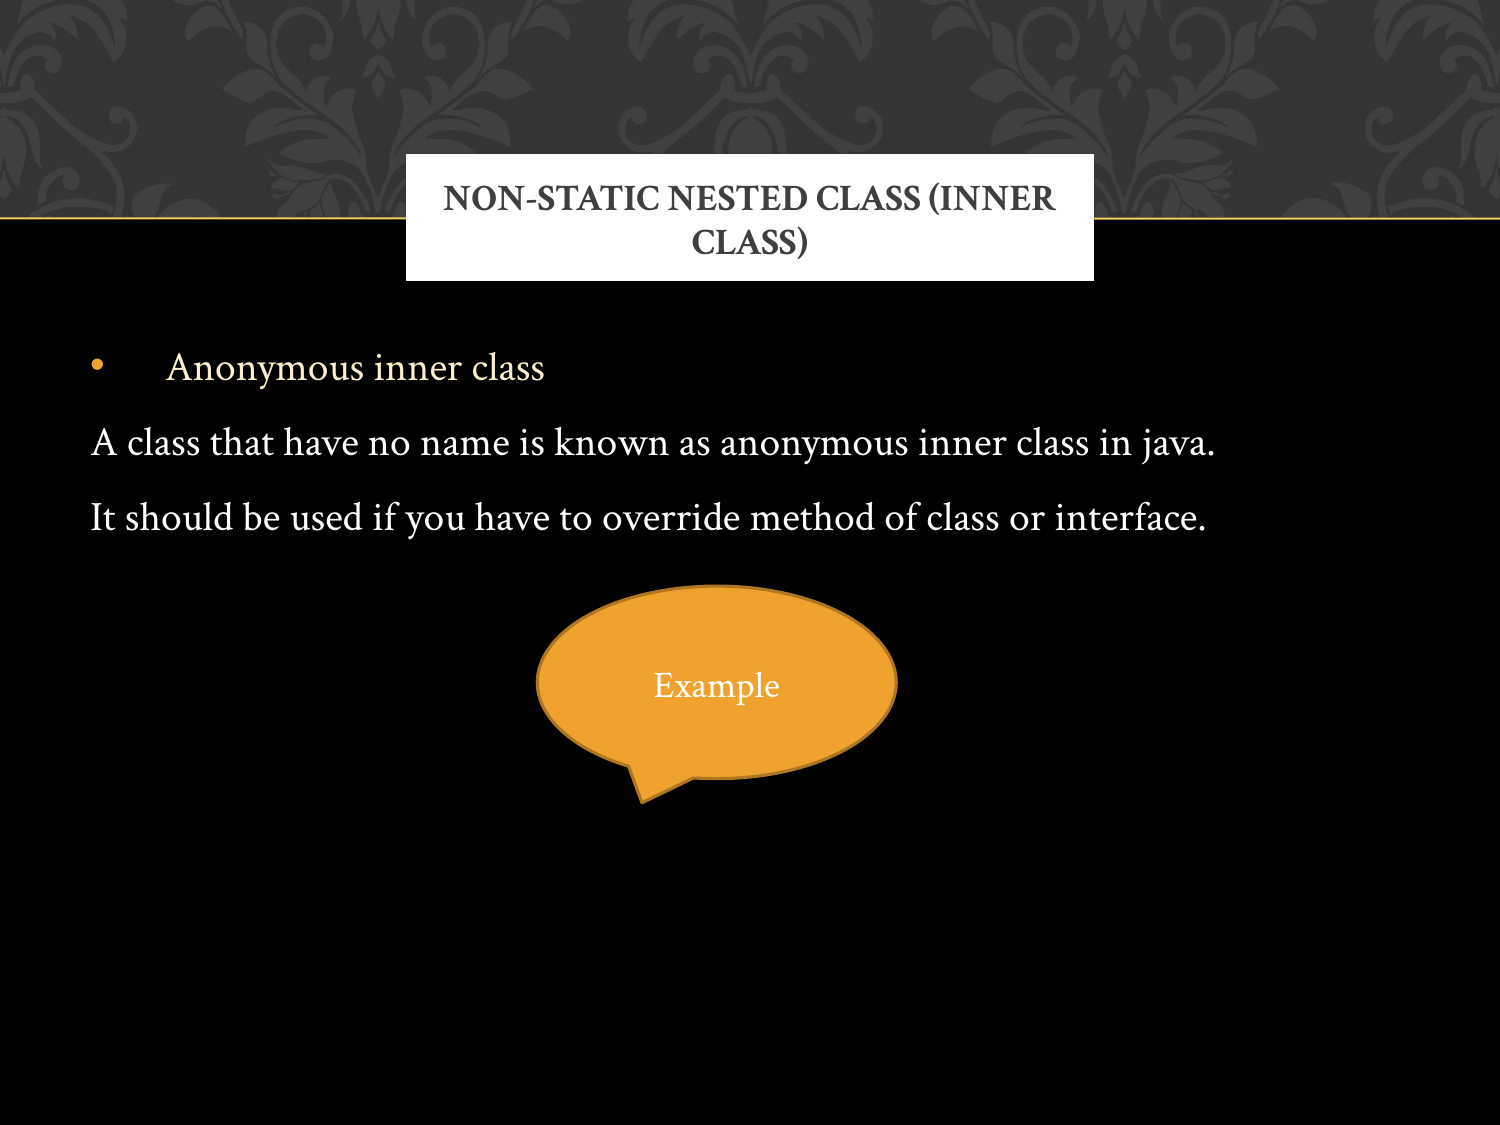

# NON-STATIC NESTED CLASS (INNER CLASS)
Anonymous inner class
A class that have no name is known as anonymous inner class in java.
It should be used if you have to override method of class or interface.

Example